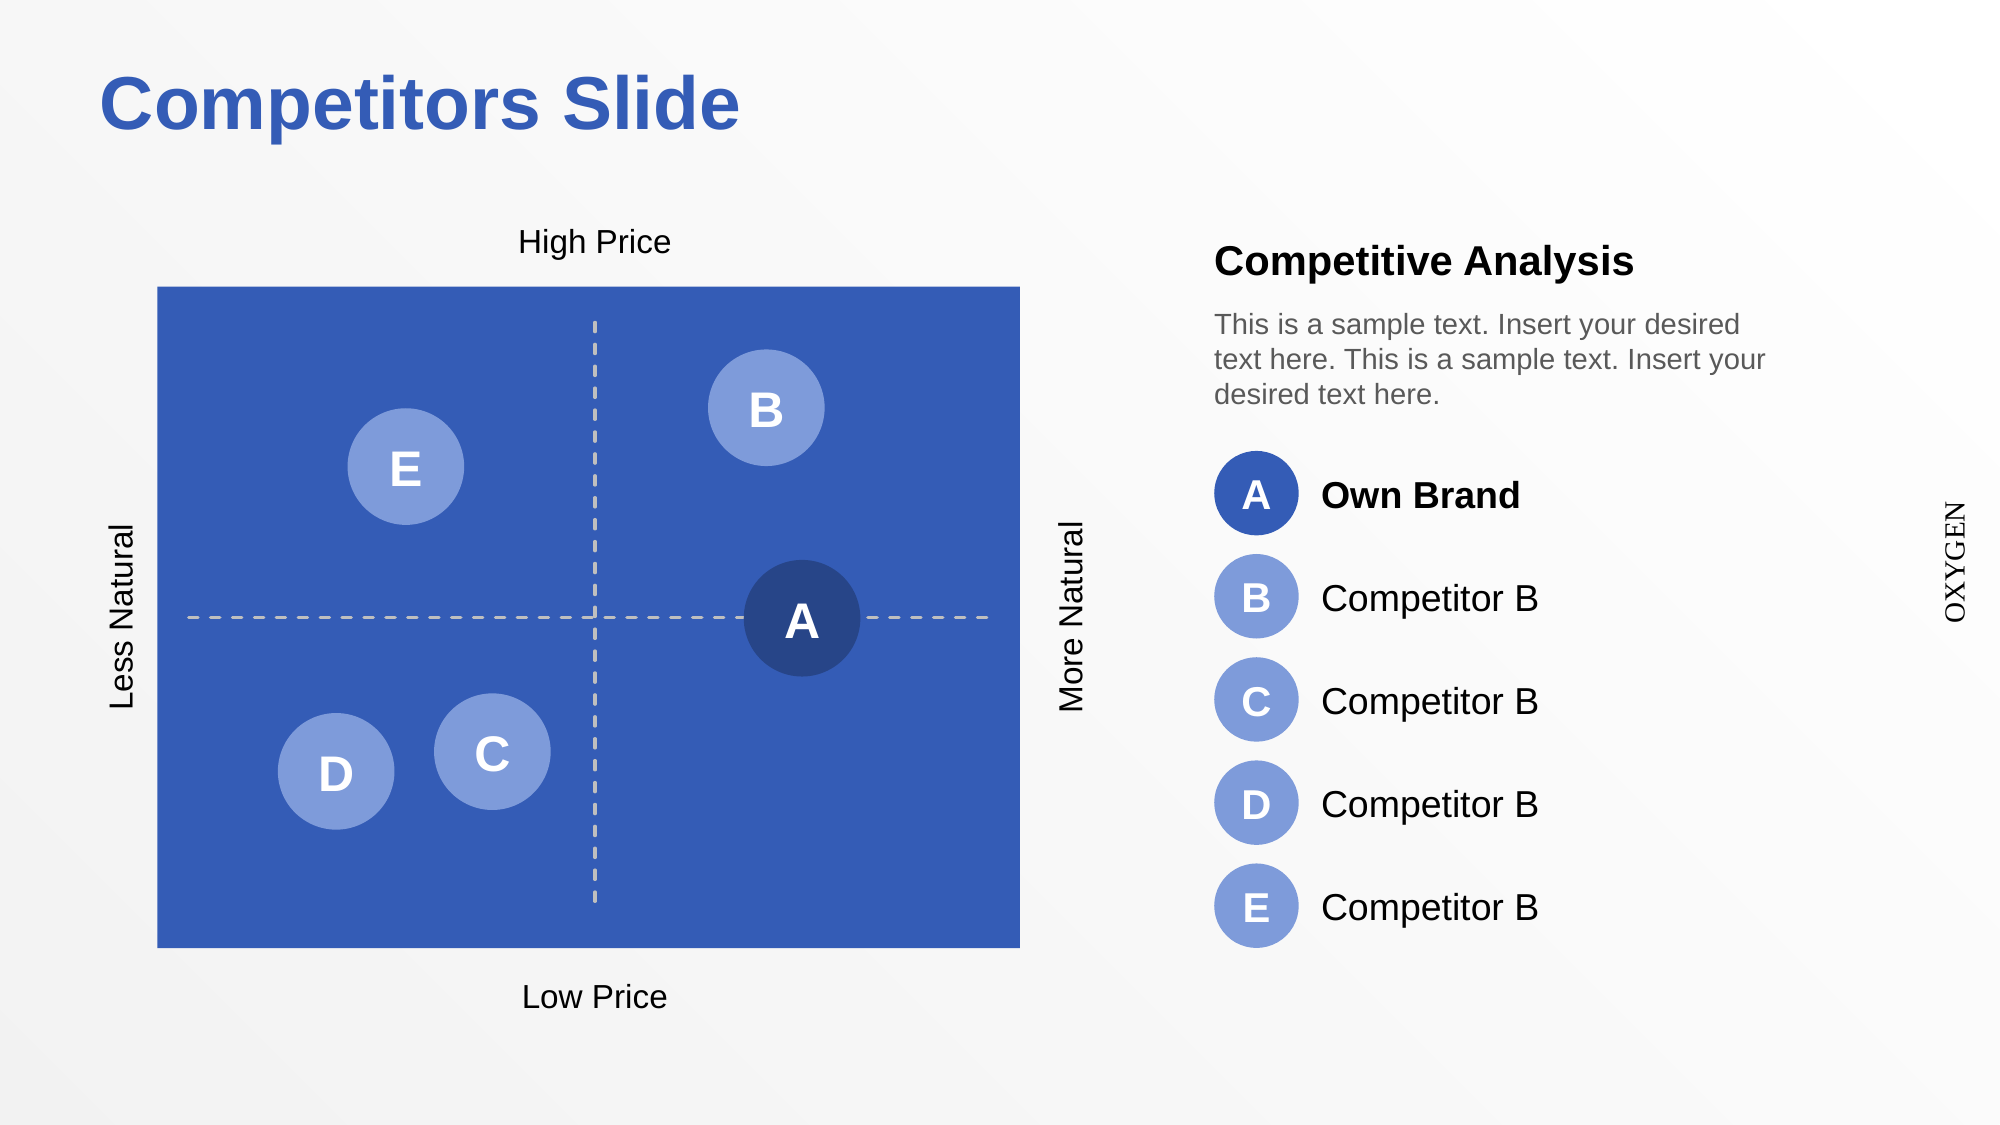

# Competitors Slide
High Price
Competitive Analysis

This is a sample text. Insert your desired text here. This is a sample text. Insert your desired text here.

B

E

A
Own Brand
OXYGEN

B
Competitor B

A
Less Natural
More Natural

C
Competitor B

C

D

D
Competitor B

E
Competitor B
Low Price